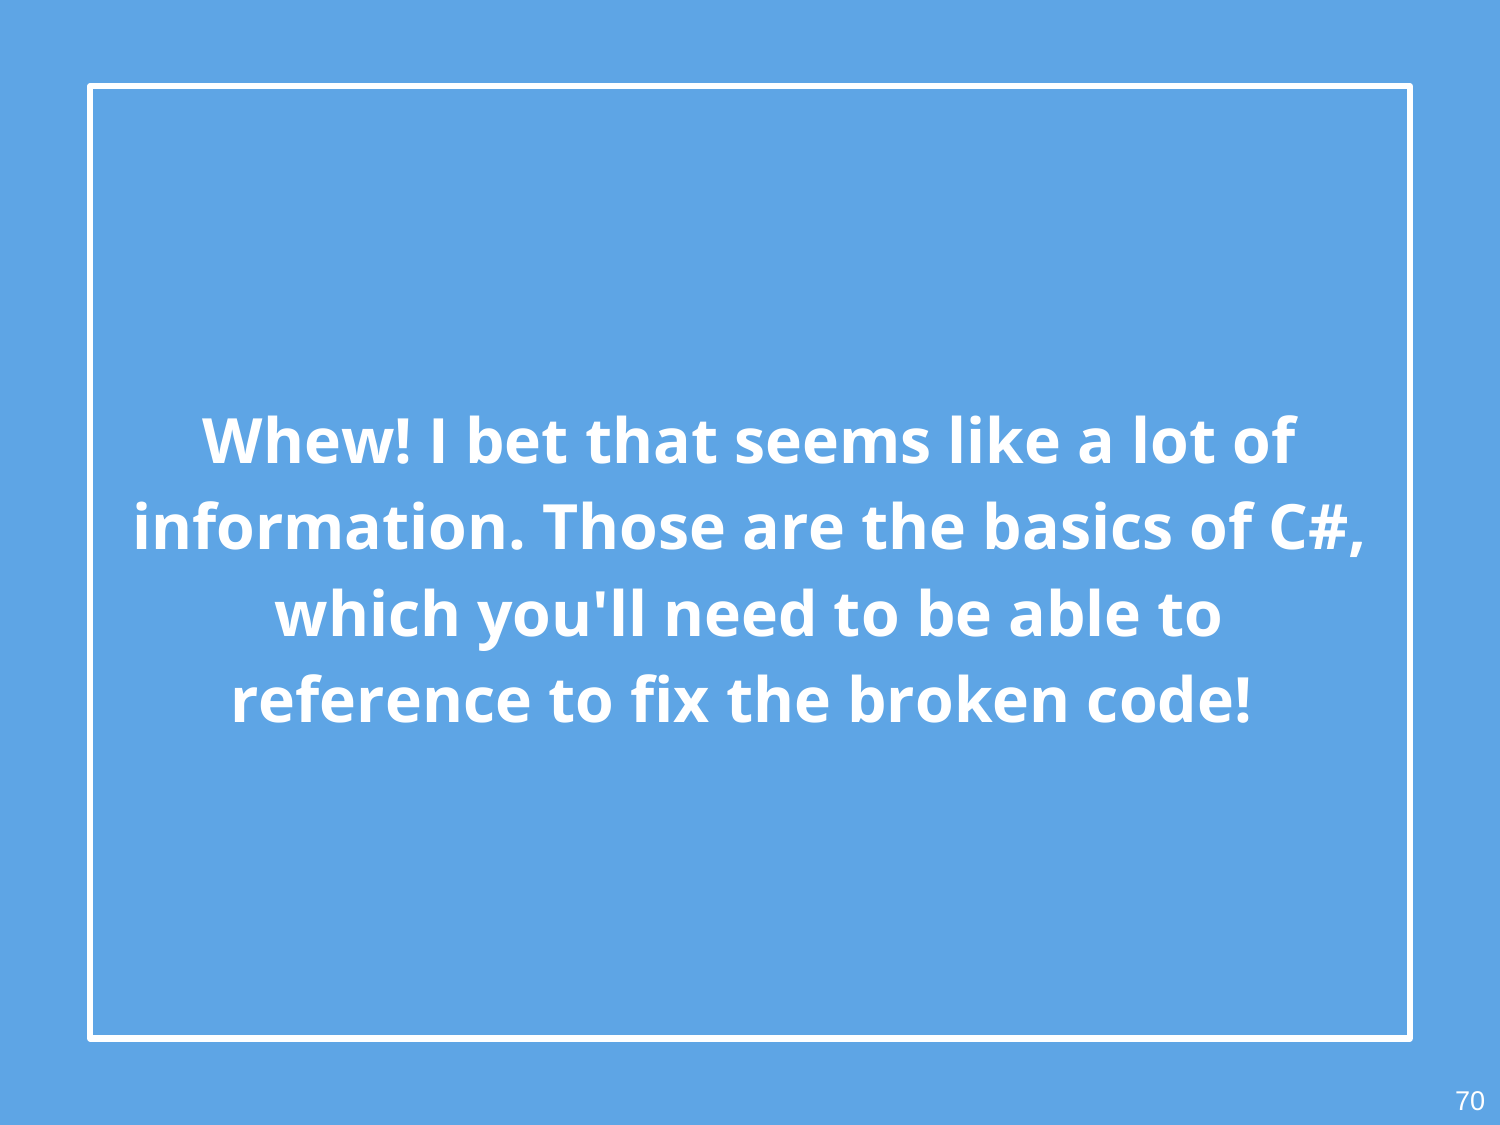

Whew! I bet that seems like a lot of information. Those are the basics of C#, which you'll need to be able to reference to fix the broken code!